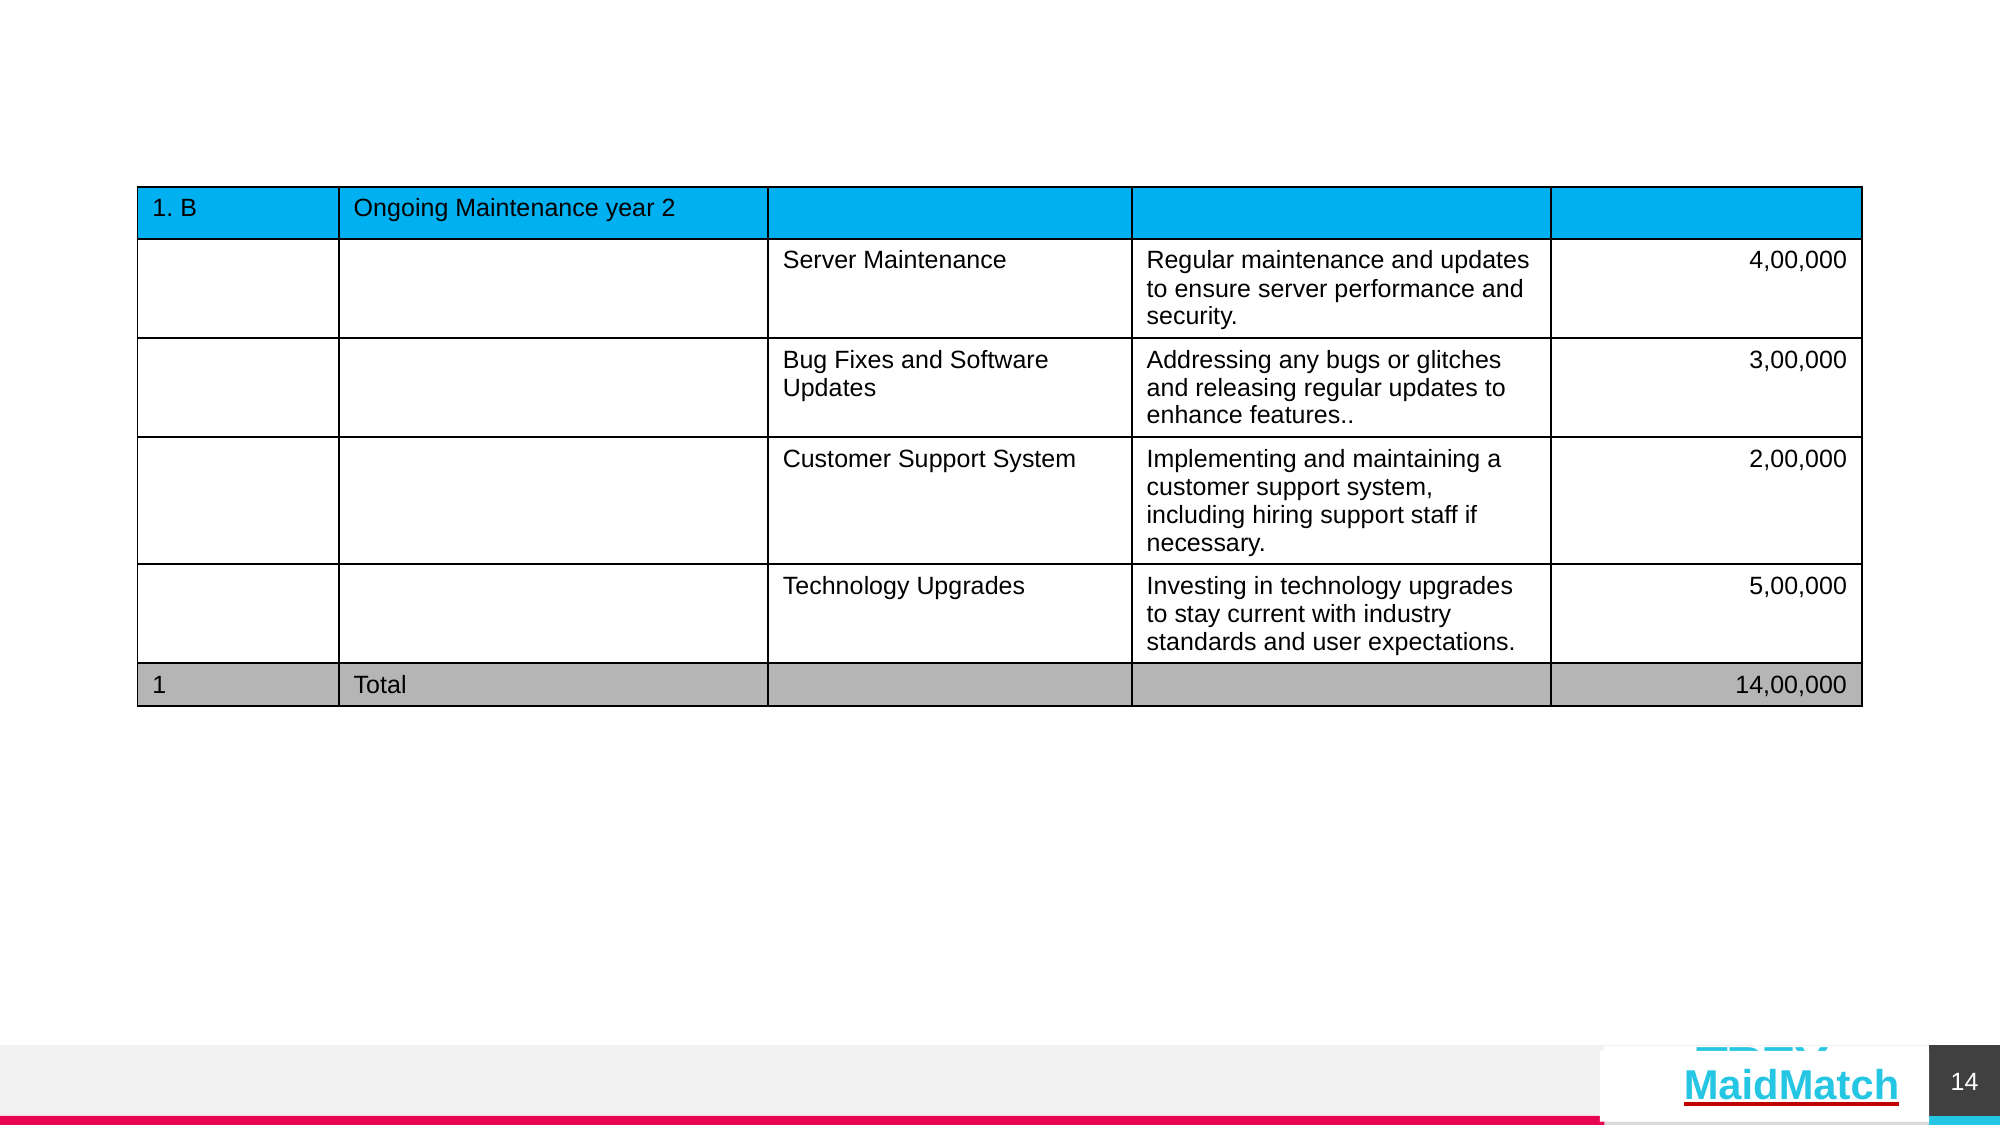

| 1. B | Ongoing Maintenance year 2 |  |  |  |
| --- | --- | --- | --- | --- |
|  |  | Server Maintenance | Regular maintenance and updates to ensure server performance and security. | 4,00,000 |
|  |  | Bug Fixes and Software Updates | Addressing any bugs or glitches and releasing regular updates to enhance features.. | 3,00,000 |
|  |  | Customer Support System | Implementing and maintaining a customer support system, including hiring support staff if necessary. | 2,00,000 |
|  |  | Technology Upgrades | Investing in technology upgrades to stay current with industry standards and user expectations. | 5,00,000 |
| 1 | Total |  |  | 14,00,000 |
14
MaidMatch